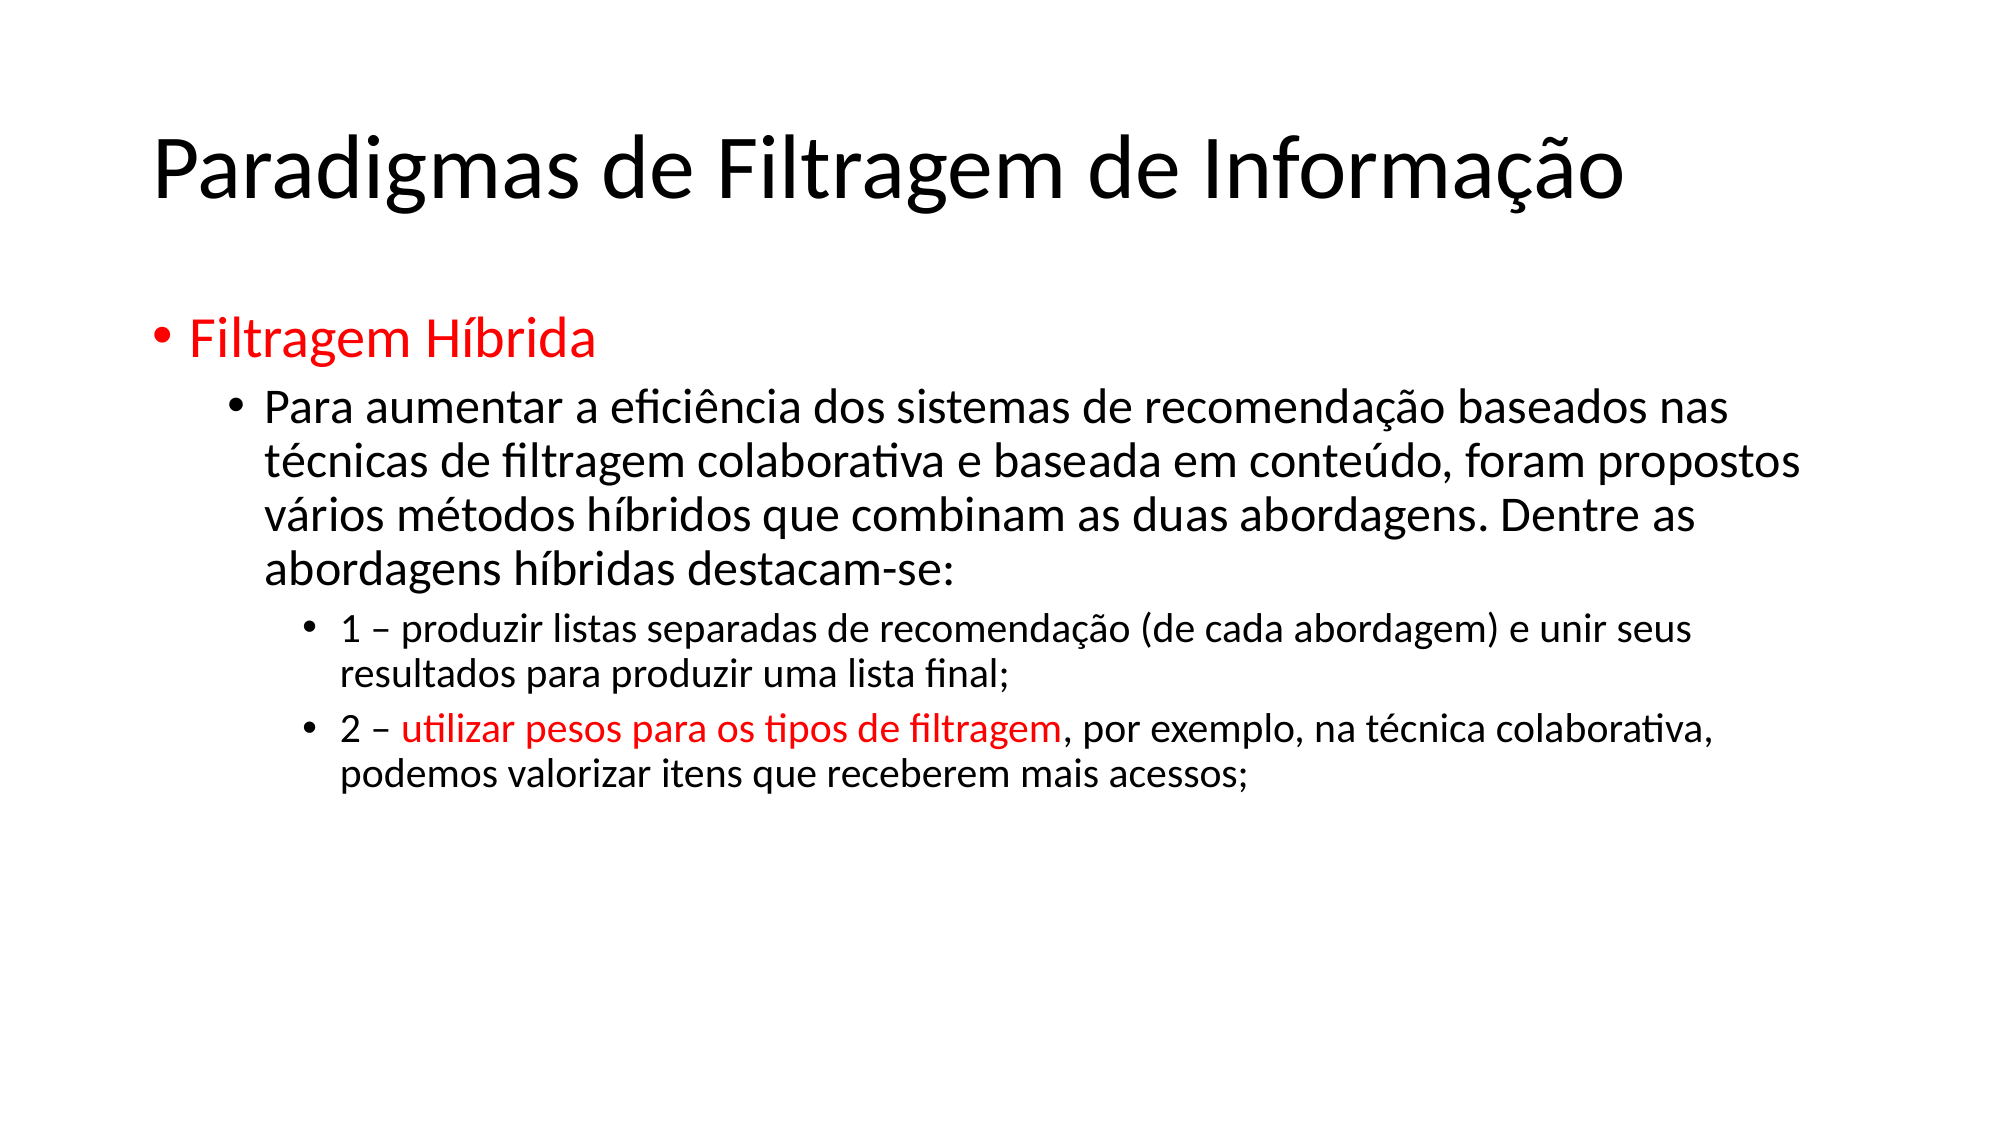

# Paradigmas de Filtragem de Informação
Filtragem Híbrida
Para aumentar a eficiência dos sistemas de recomendação baseados nas técnicas de filtragem colaborativa e baseada em conteúdo, foram propostos vários métodos híbridos que combinam as duas abordagens. Dentre as abordagens híbridas destacam-se:
1 – produzir listas separadas de recomendação (de cada abordagem) e unir seus resultados para produzir uma lista final;
2 – utilizar pesos para os tipos de filtragem, por exemplo, na técnica colaborativa, podemos valorizar itens que receberem mais acessos;